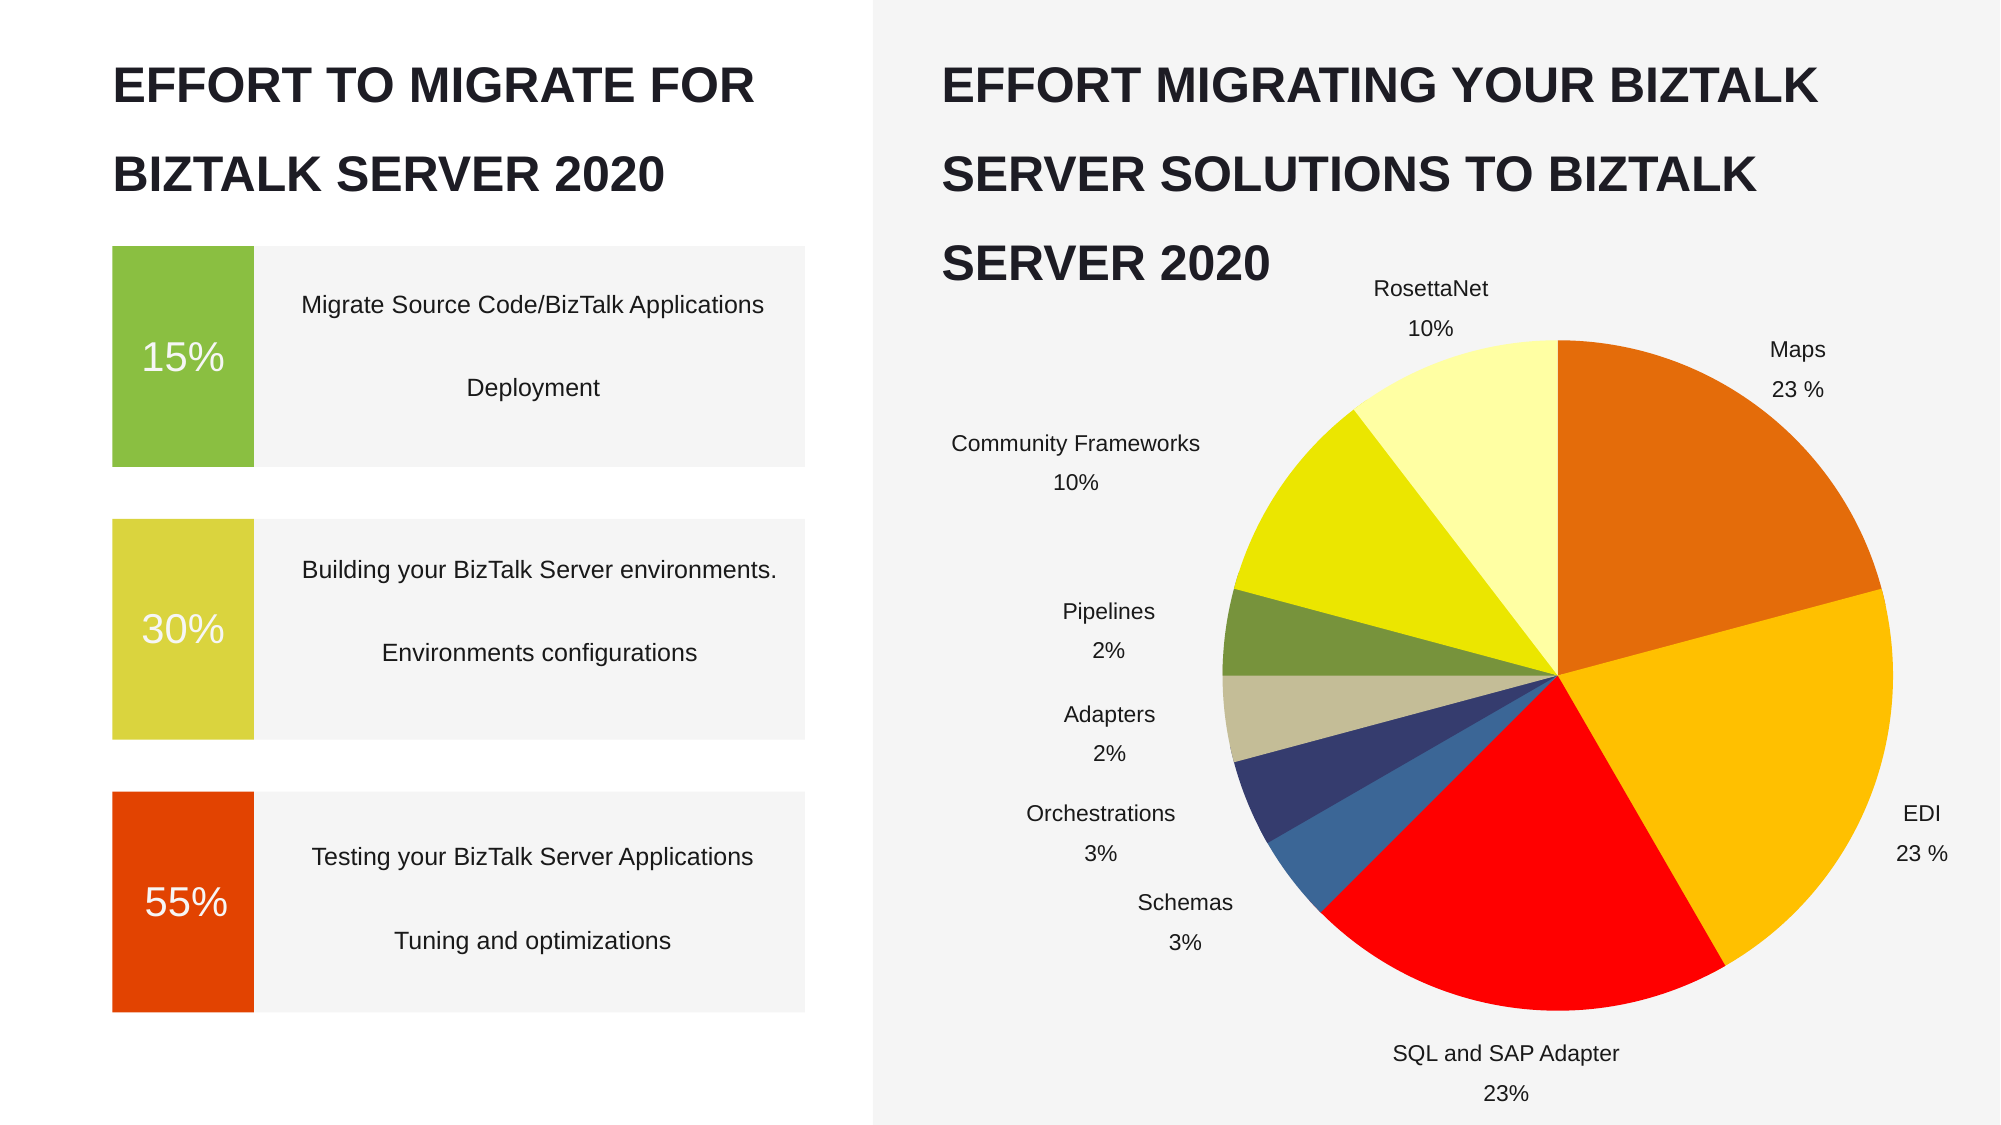

EFFORT TO MIGRATE FOR BIZTALK SERVER 2020
EFFORT MIGRATING YOUR BIZTALK SERVER SOLUTIONS TO BIZTALK SERVER 2020

RosettaNet
10%
Maps
23 %

Community Frameworks
10%
Pipelines
2%
Adapters
2%
Orchestrations
3%
EDI
23 %
Schemas
3%
SQL and SAP Adapter
23%
Migrate Source Code/BizTalk Applications

Deployment
15%

Building your BizTalk Server environments.

Environments configurations
30%

Testing your BizTalk Server Applications

Tuning and optimizations
55%